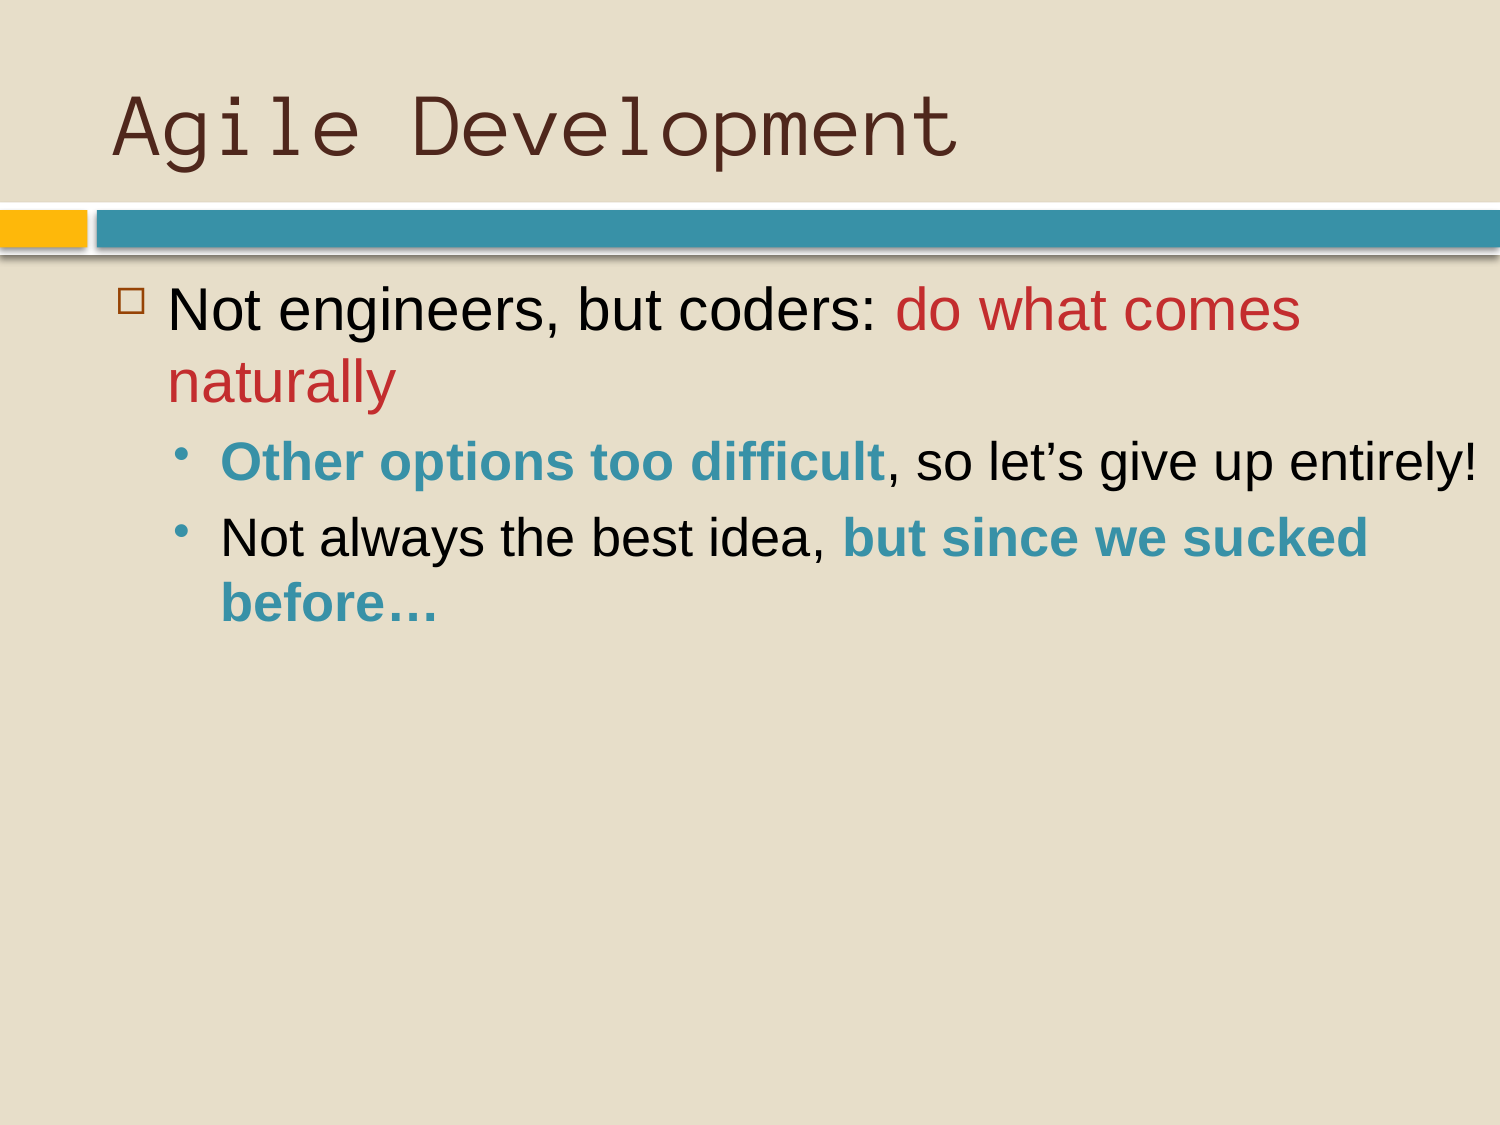

# Agile Development
Not engineers, but coders: do what comes naturally
Other options too difficult, so let’s give up entirely!
Not always the best idea, but since we sucked before…